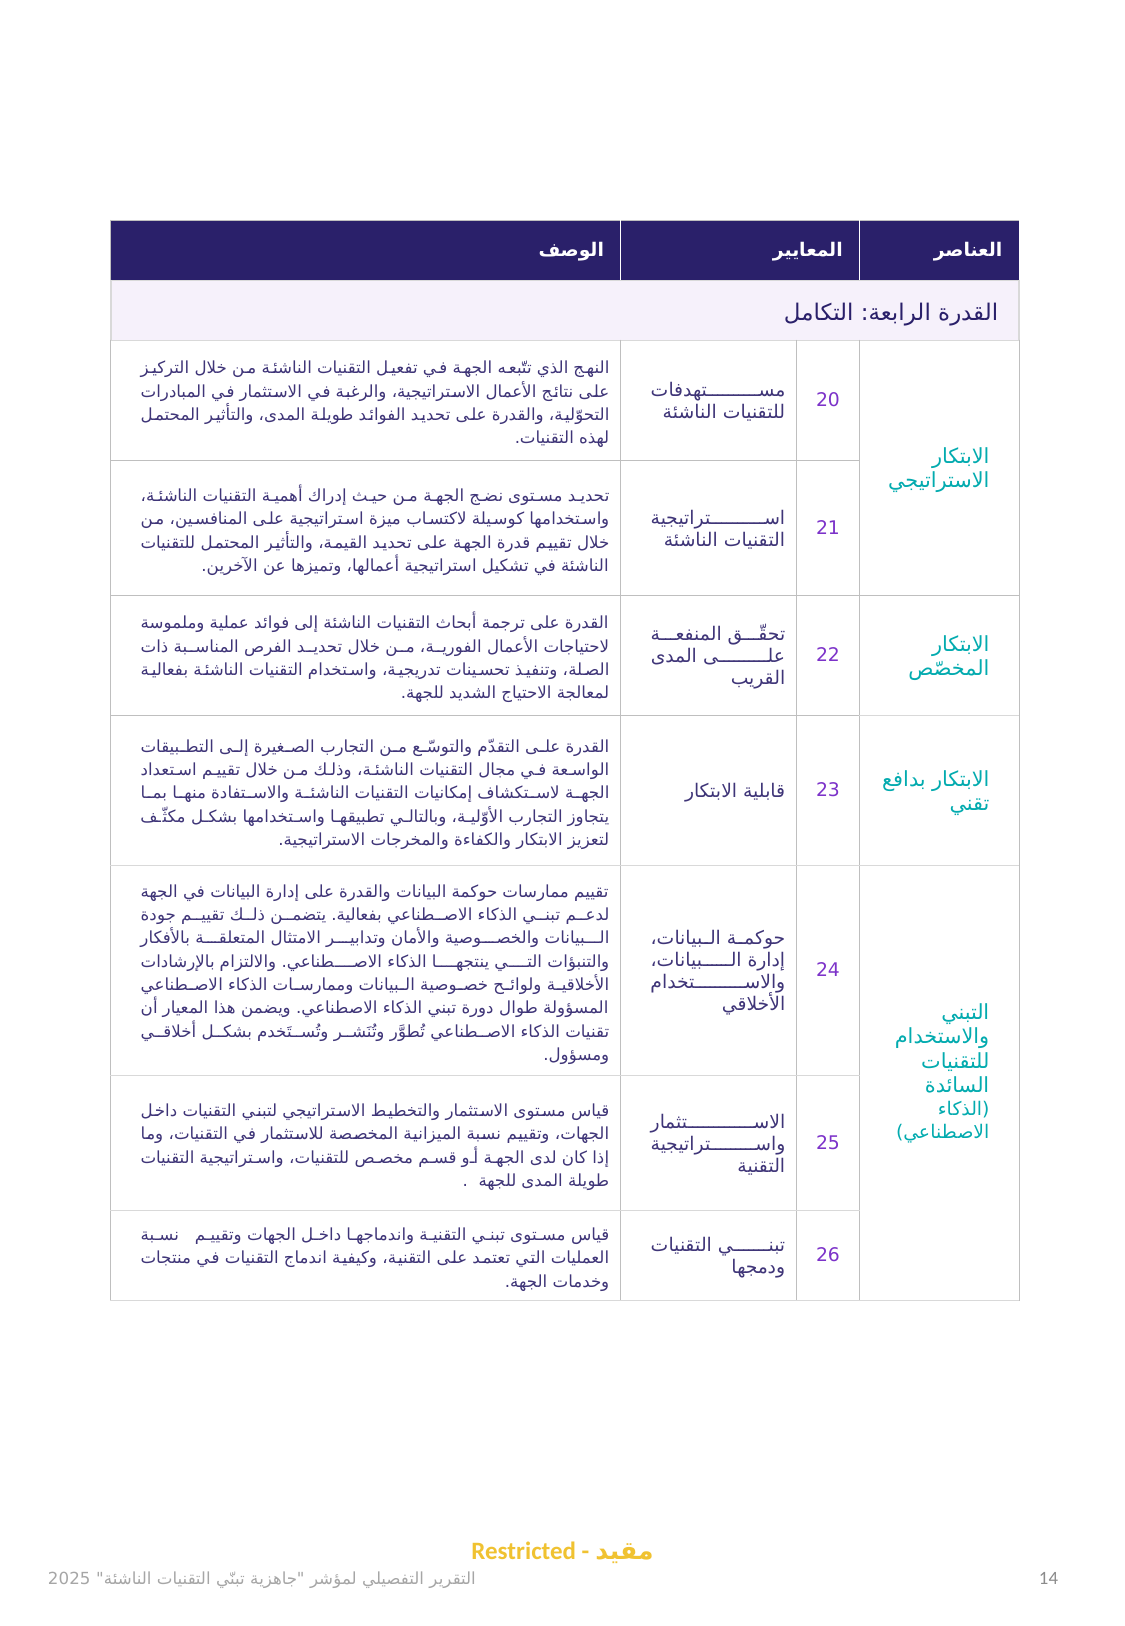

| الوصف | المعايير |  | العناصر |
| --- | --- | --- | --- |
| القدرة الرابعة: التكامل |  |  |  |
| النهج الذي تتّبعه الجهة في تفعيل التقنيات الناشئة من خلال التركيز على نتائج الأعمال الاستراتيجية، والرغبة في الاستثمار في المبادرات التحوّلية، والقدرة على تحديد الفوائد طويلة المدى، والتأثير المحتمل لهذه التقنيات. | مستهدفات للتقنيات الناشئة | 20 | الابتكار الاستراتيجي |
| تحديد مستوى نضج الجهة من حيث إدراك أهمية التقنيات الناشئة، واستخدامها كوسيلة لاكتساب ميزة استراتيجية على المنافسين، من خلال تقييم قدرة الجهة على تحديد القيمة، والتأثير المحتمل للتقنيات الناشئة في تشكيل استراتيجية أعمالها، وتميزها عن الآخرين. | استراتيجية التقنيات الناشئة | 21 |  |
| القدرة على ترجمة أبحاث التقنيات الناشئة إلى فوائد عملية وملموسة لاحتياجات الأعمال الفورية، من خلال تحديد الفرص المناسبة ذات الصلة، وتنفيذ تحسينات تدريجية، واستخدام التقنيات الناشئة بفعالية لمعالجة الاحتياج الشديد للجهة. | تحقّق المنفعة على المدى القريب | 22 | الابتكار المخصّص |
| القدرة على التقدّم والتوسّع من التجارب الصغيرة إلى التطبيقات الواسعة في مجال التقنيات الناشئة، وذلك من خلال تقييم استعداد الجهة لاستكشاف إمكانيات التقنيات الناشئة والاستفادة منها بما يتجاوز التجارب الأوّلية، وبالتالي تطبيقها واستخدامها بشكل مكثّف لتعزيز الابتكار والكفاءة والمخرجات الاستراتيجية. | قابلية الابتكار | 23 | الابتكار بدافع تقني |
| تقييم ممارسات حوكمة البيانات والقدرة على إدارة البيانات في الجهة لدعم تبني الذكاء الاصطناعي بفعالية. يتضمن ذلك تقييم جودة البيانات والخصوصية والأمان وتدابير الامتثال المتعلقة بالأفكار والتنبؤات التي ينتجها الذكاء الاصطناعي. والالتزام بالإرشادات الأخلاقية ولوائح خصوصية البيانات وممارسات الذكاء الاصطناعي المسؤولة طوال دورة تبني الذكاء الاصطناعي. ويضمن هذا المعيار أن تقنيات الذكاء الاصطناعي تُطوَّر وتُنَشر وتُستَخدم بشكل أخلاقي ومسؤول. | حوكمة البيانات، إدارة البيانات، والاستخدام الأخلاقي | 24 | التبني والاستخدام للتقنيات السائدة (الذكاء الاصطناعي) |
| قياس مستوى الاستثمار والتخطيط الاستراتيجي لتبني التقنيات داخل الجهات، وتقييم نسبة الميزانية المخصصة للاستثمار في التقنيات، وما إذا كان لدى الجهة أو قسم مخصص للتقنيات، واستراتيجية التقنيات طويلة المدى للجهة  . | الاستثمار واستراتيجية التقنية | 25 |  |
| قياس مستوى تبني التقنية واندماجها داخل الجهات وتقييم   نسبة العمليات التي تعتمد على التقنية، وكيفية اندماج التقنيات في منتجات وخدمات الجهة. | تبني التقنيات ودمجها | 26 |  |
Restricted - مقيد